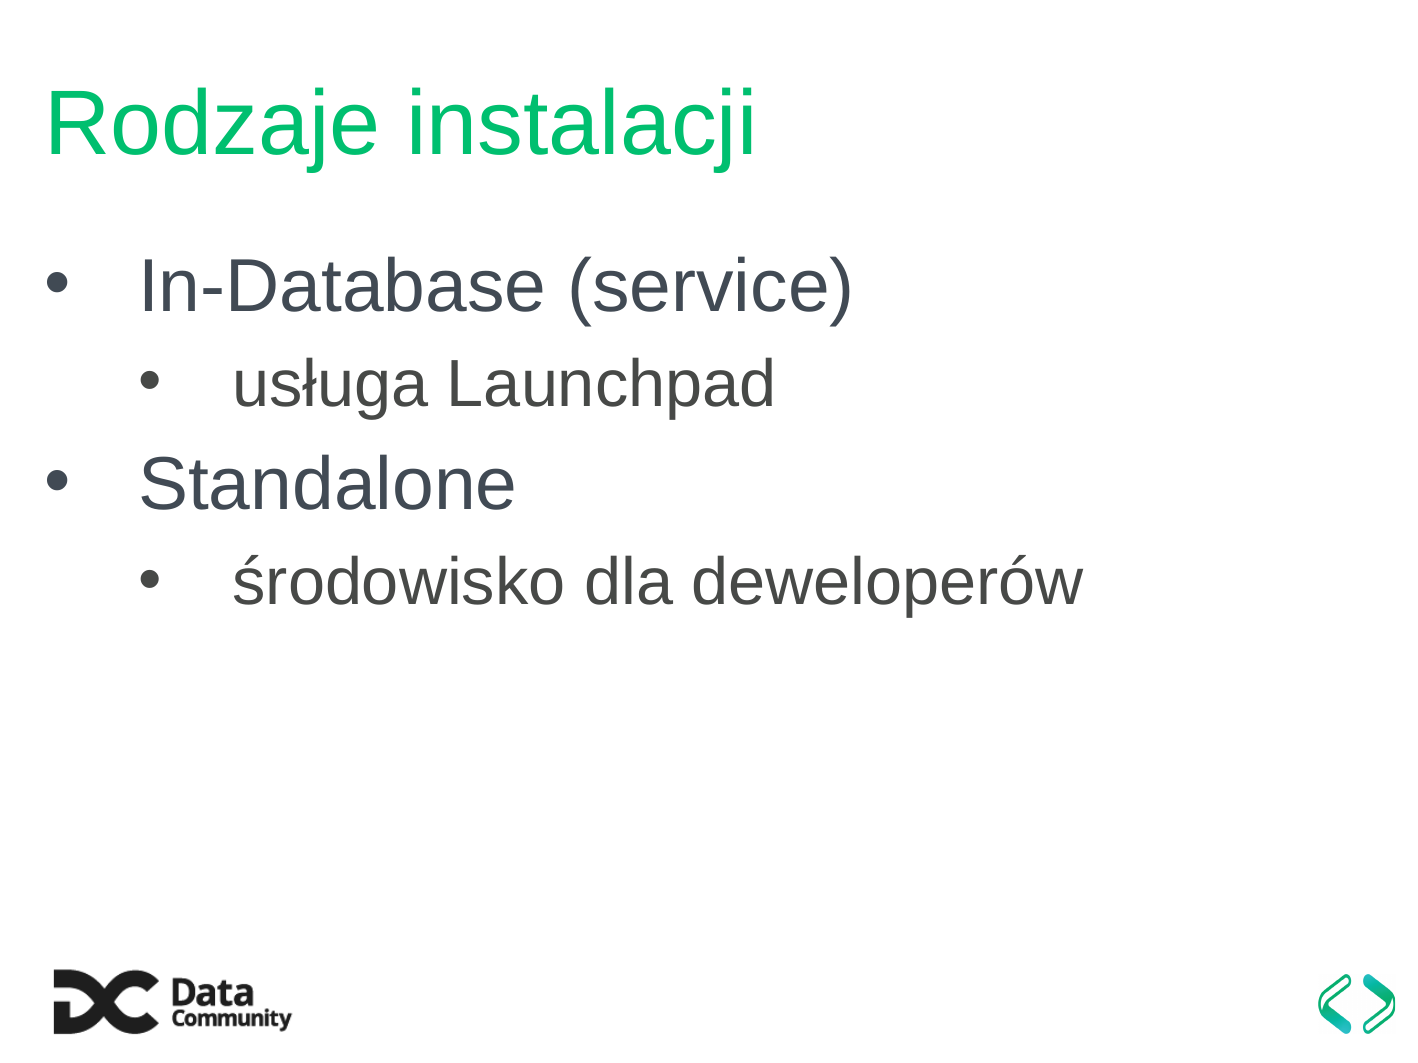

# Rodzaje instalacji
In-Database (service)
usługa Launchpad
Standalone
środowisko dla deweloperów